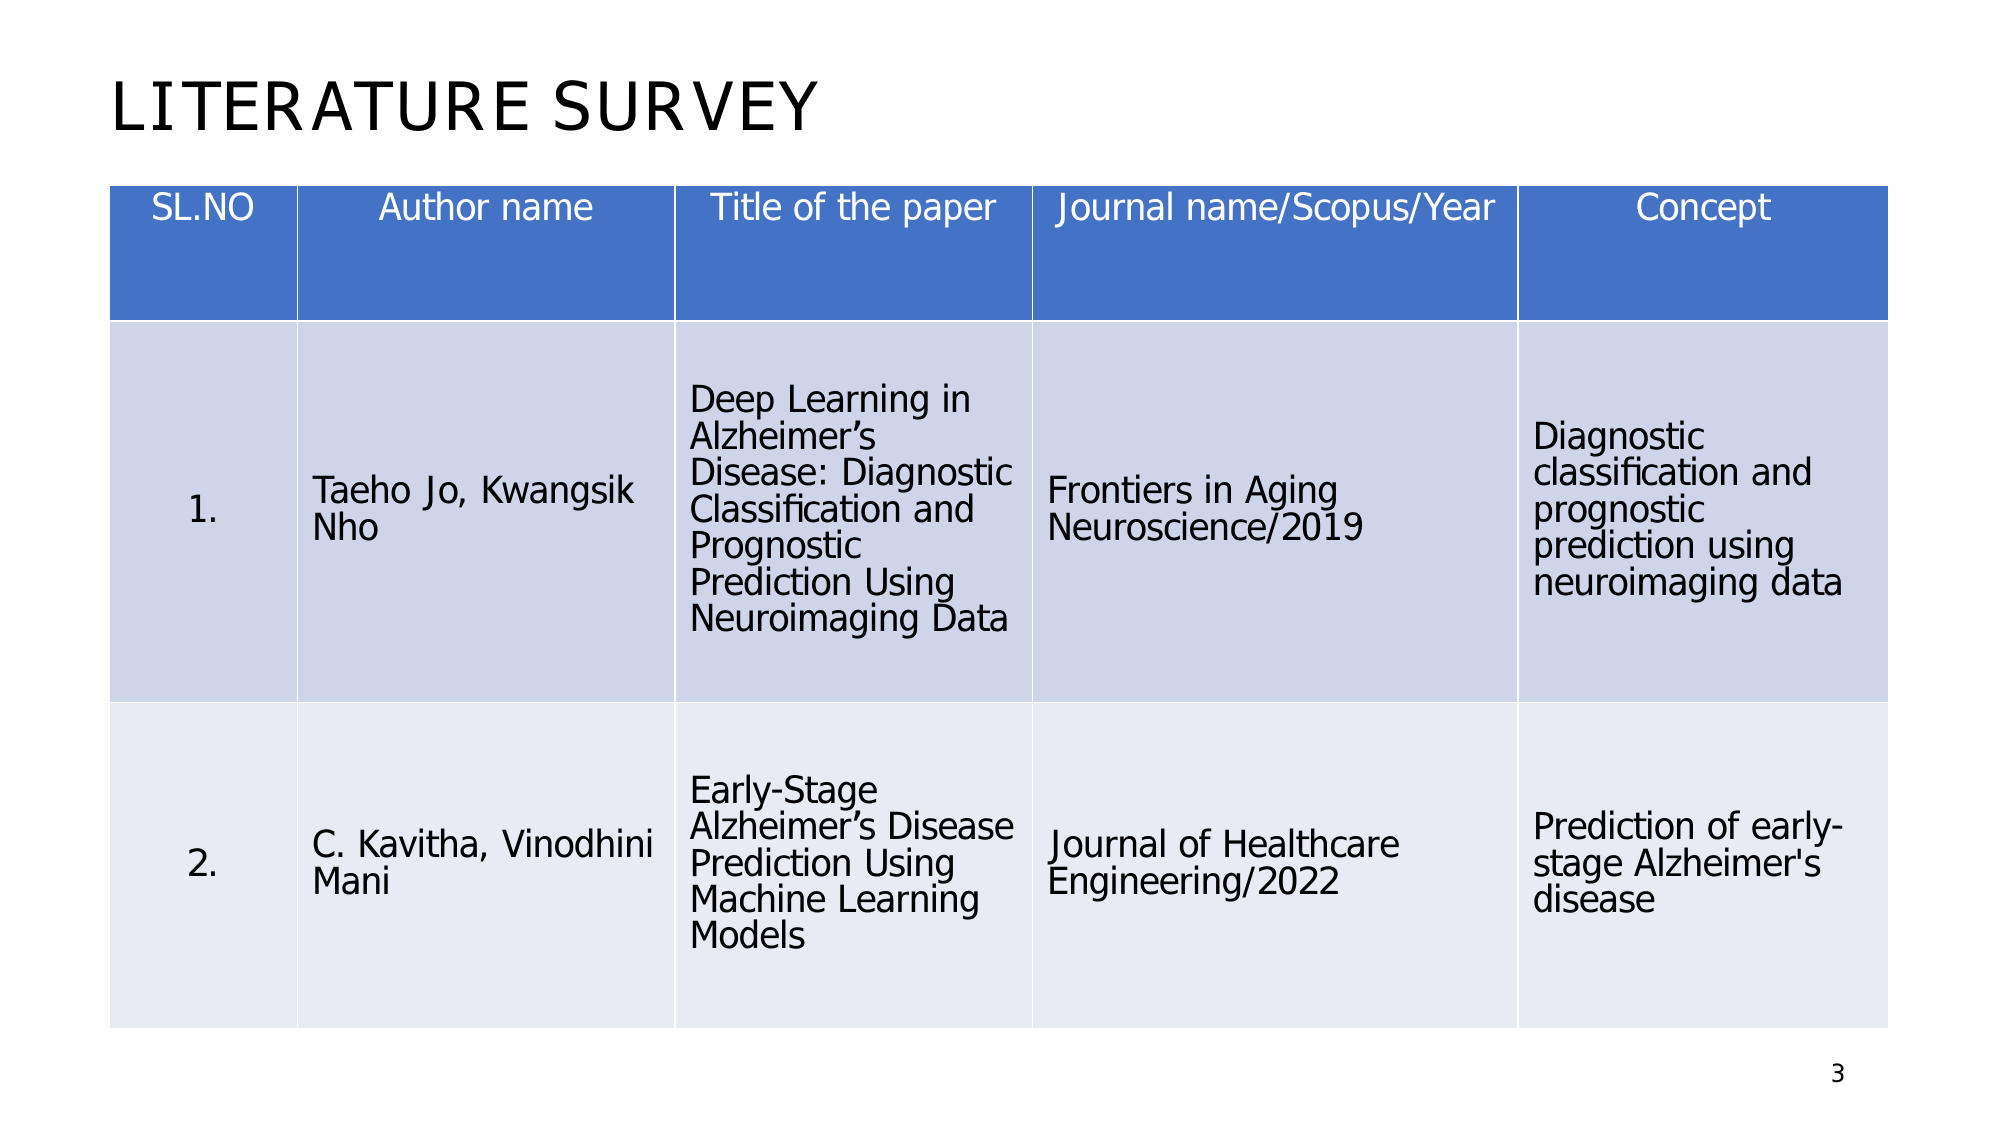

# LITERATURE SURVEY
| SL.NO | Author name | Title of the paper | Journal name/Scopus/Year | Concept |
| --- | --- | --- | --- | --- |
| 1. | Taeho Jo, Kwangsik Nho | Deep Learning in Alzheimer’s Disease: Diagnostic Classification and Prognostic Prediction Using Neuroimaging Data | Frontiers in Aging Neuroscience/2019 | Diagnostic classification and prognostic prediction using neuroimaging data |
| 2. | C. Kavitha, Vinodhini Mani | Early-Stage Alzheimer’s Disease Prediction Using Machine Learning Models | Journal of Healthcare Engineering/2022 | Prediction of early-stage Alzheimer's disease |
3